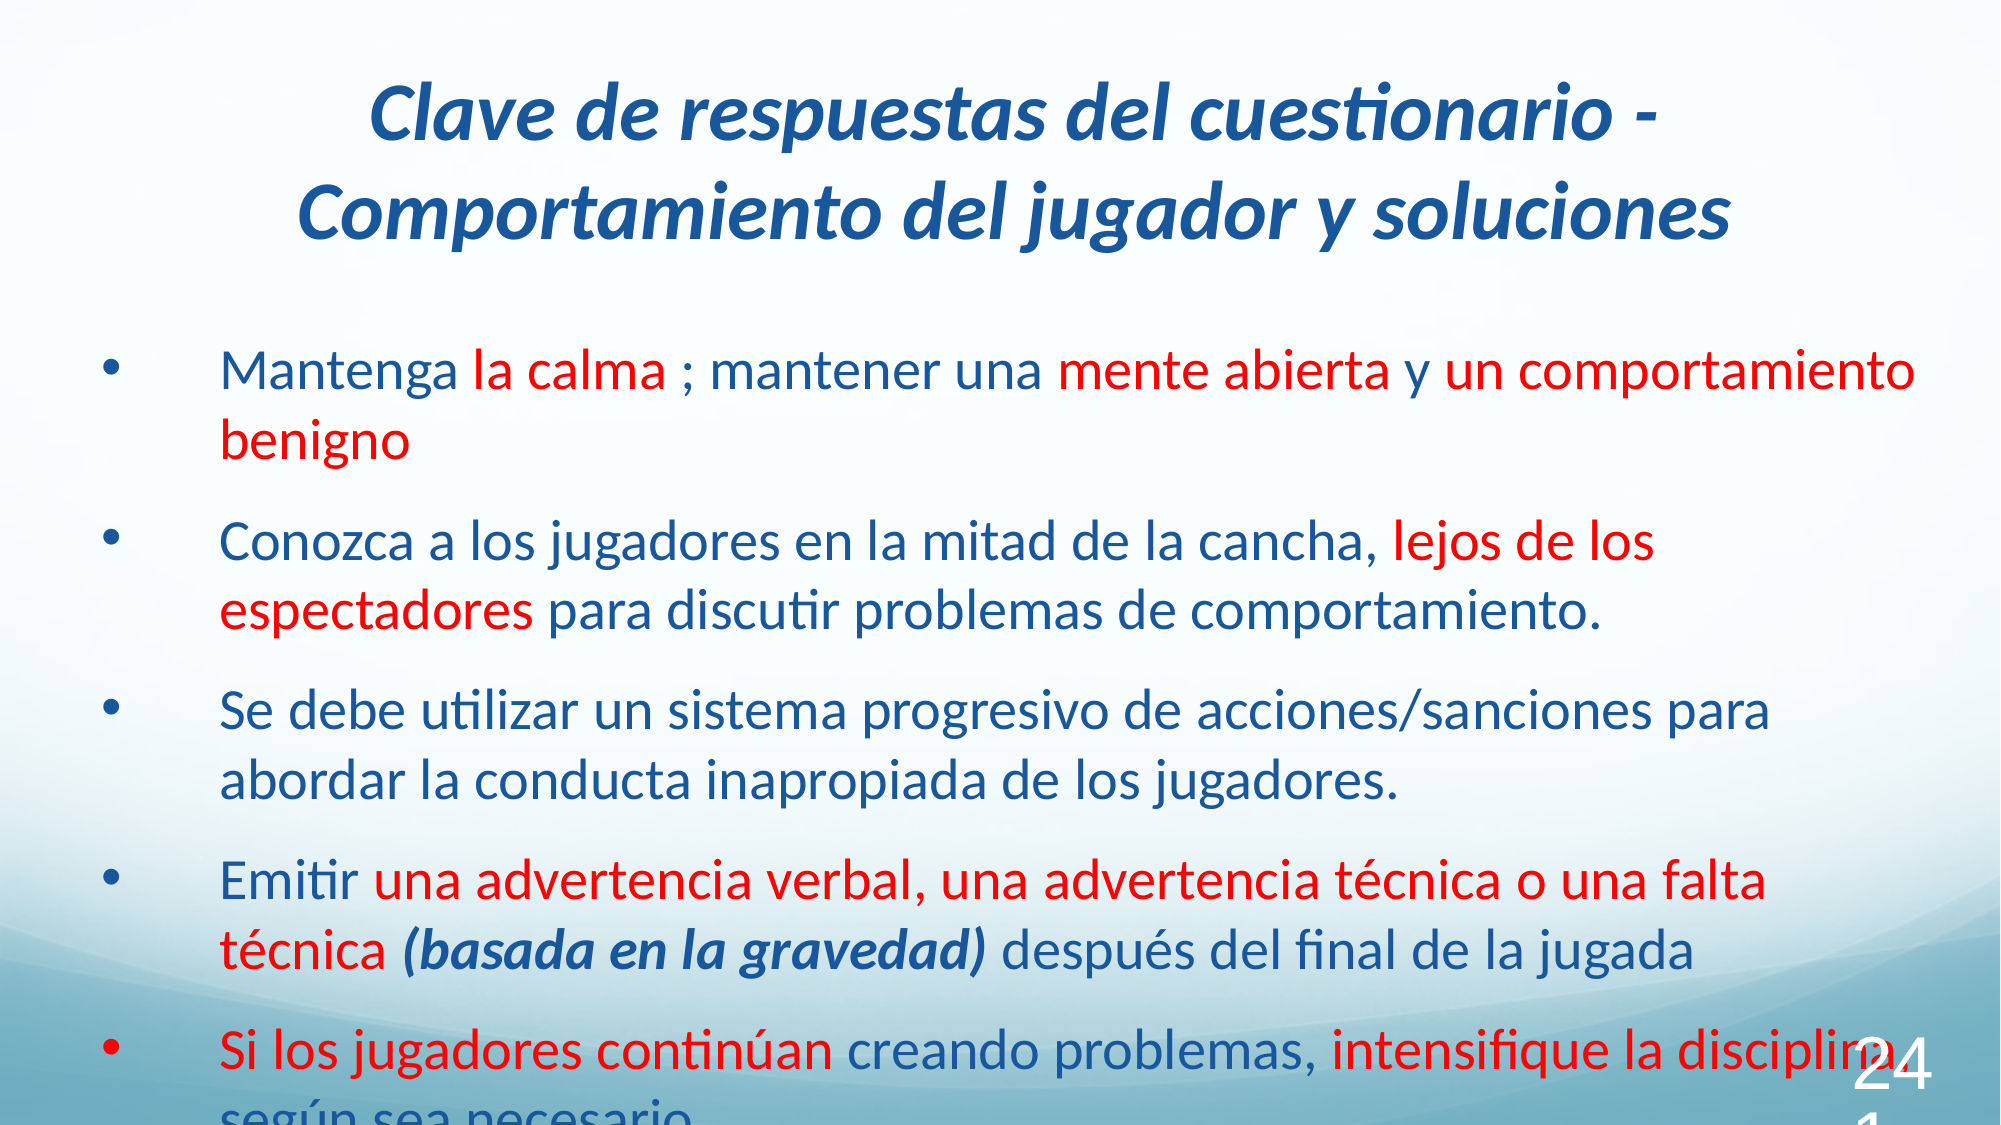

Clave de respuestas del cuestionario - Comportamiento del jugador y soluciones

Mantenga la calma ; mantener una mente abierta y un comportamiento benigno

Conozca a los jugadores en la mitad de la cancha, lejos de los espectadores para discutir problemas de comportamiento.

Se debe utilizar un sistema progresivo de acciones/sanciones para abordar la conducta inapropiada de los jugadores.

Emitir una advertencia verbal, una advertencia técnica o una falta técnica (basada en la gravedad) después del final de la jugada

Si los jugadores continúan creando problemas, intensifique la disciplina, según sea necesario.
241